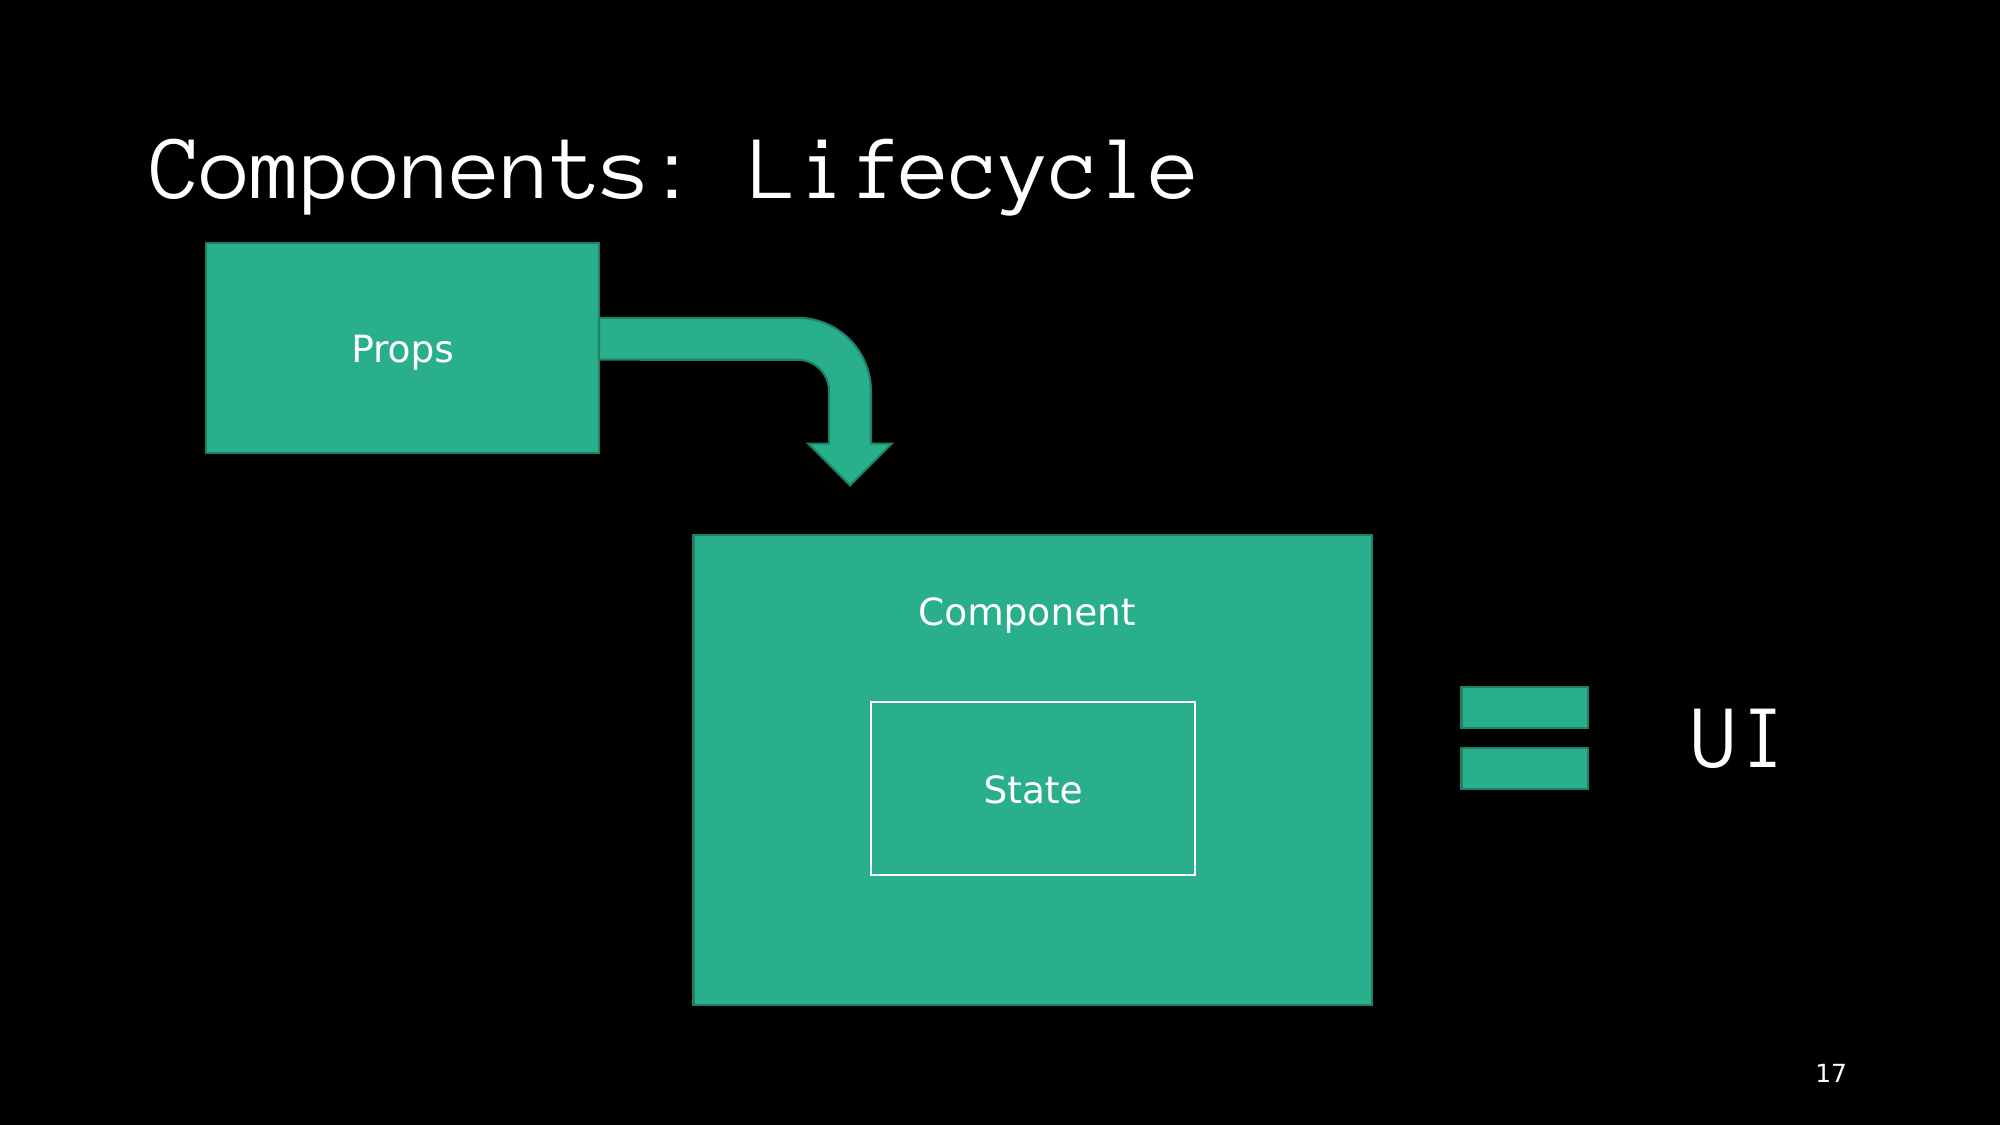

# Components: Lifecycle
Props

Component
UI

State
17